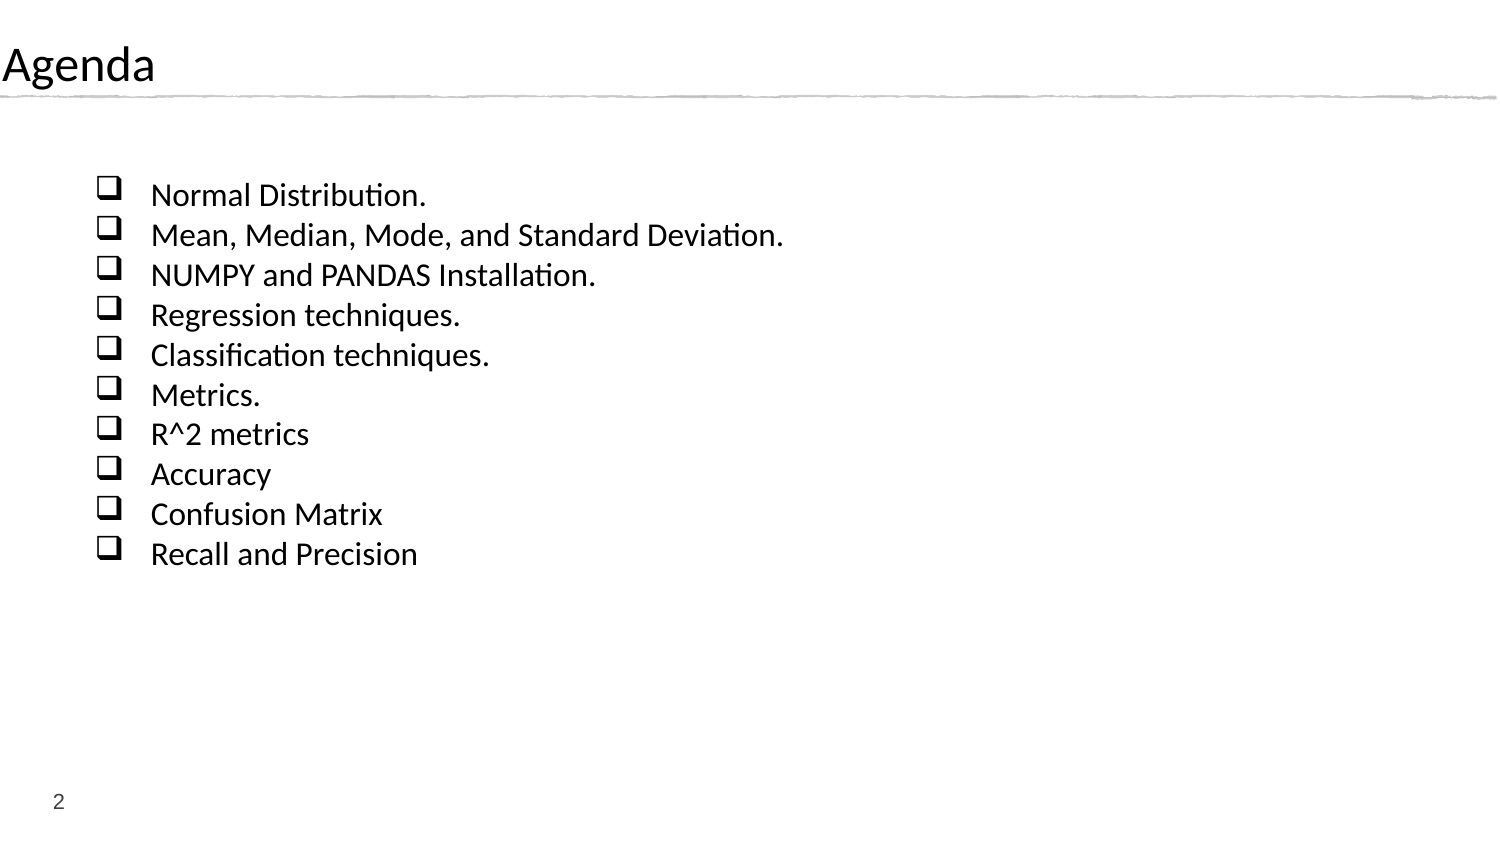

Agenda

Normal Distribution.
Mean, Median, Mode, and Standard Deviation.
NUMPY and PANDAS Installation.
Regression techniques.
Classification techniques.
Metrics.
R^2 metrics
Accuracy
Confusion Matrix
Recall and Precision
2